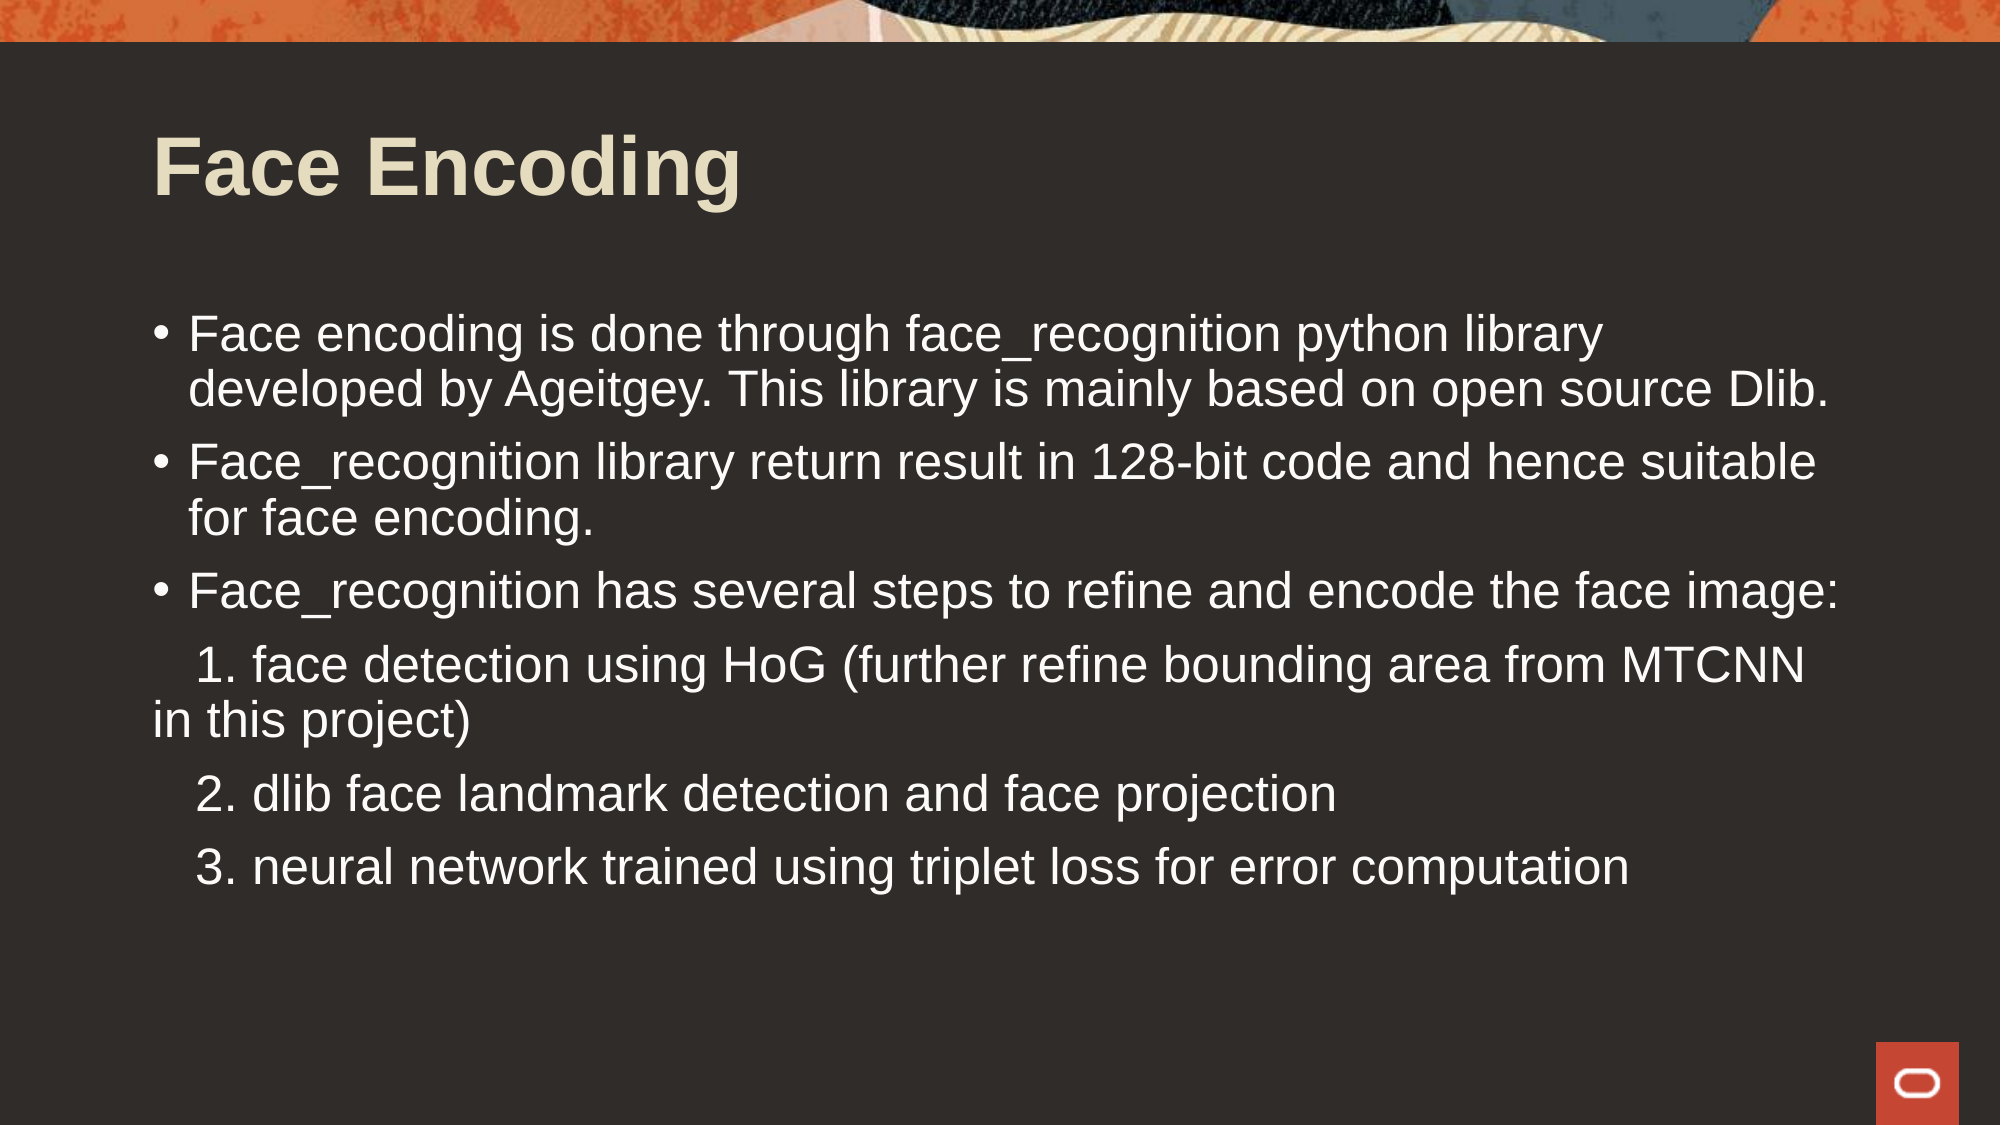

# Face Encoding
Face encoding is done through face_recognition python library developed by Ageitgey. This library is mainly based on open source Dlib.
Face_recognition library return result in 128-bit code and hence suitable for face encoding.
Face_recognition has several steps to refine and encode the face image:
   1. face detection using HoG (further refine bounding area from MTCNN in this project)
   2. dlib face landmark detection and face projection
   3. neural network trained using triplet loss for error computation